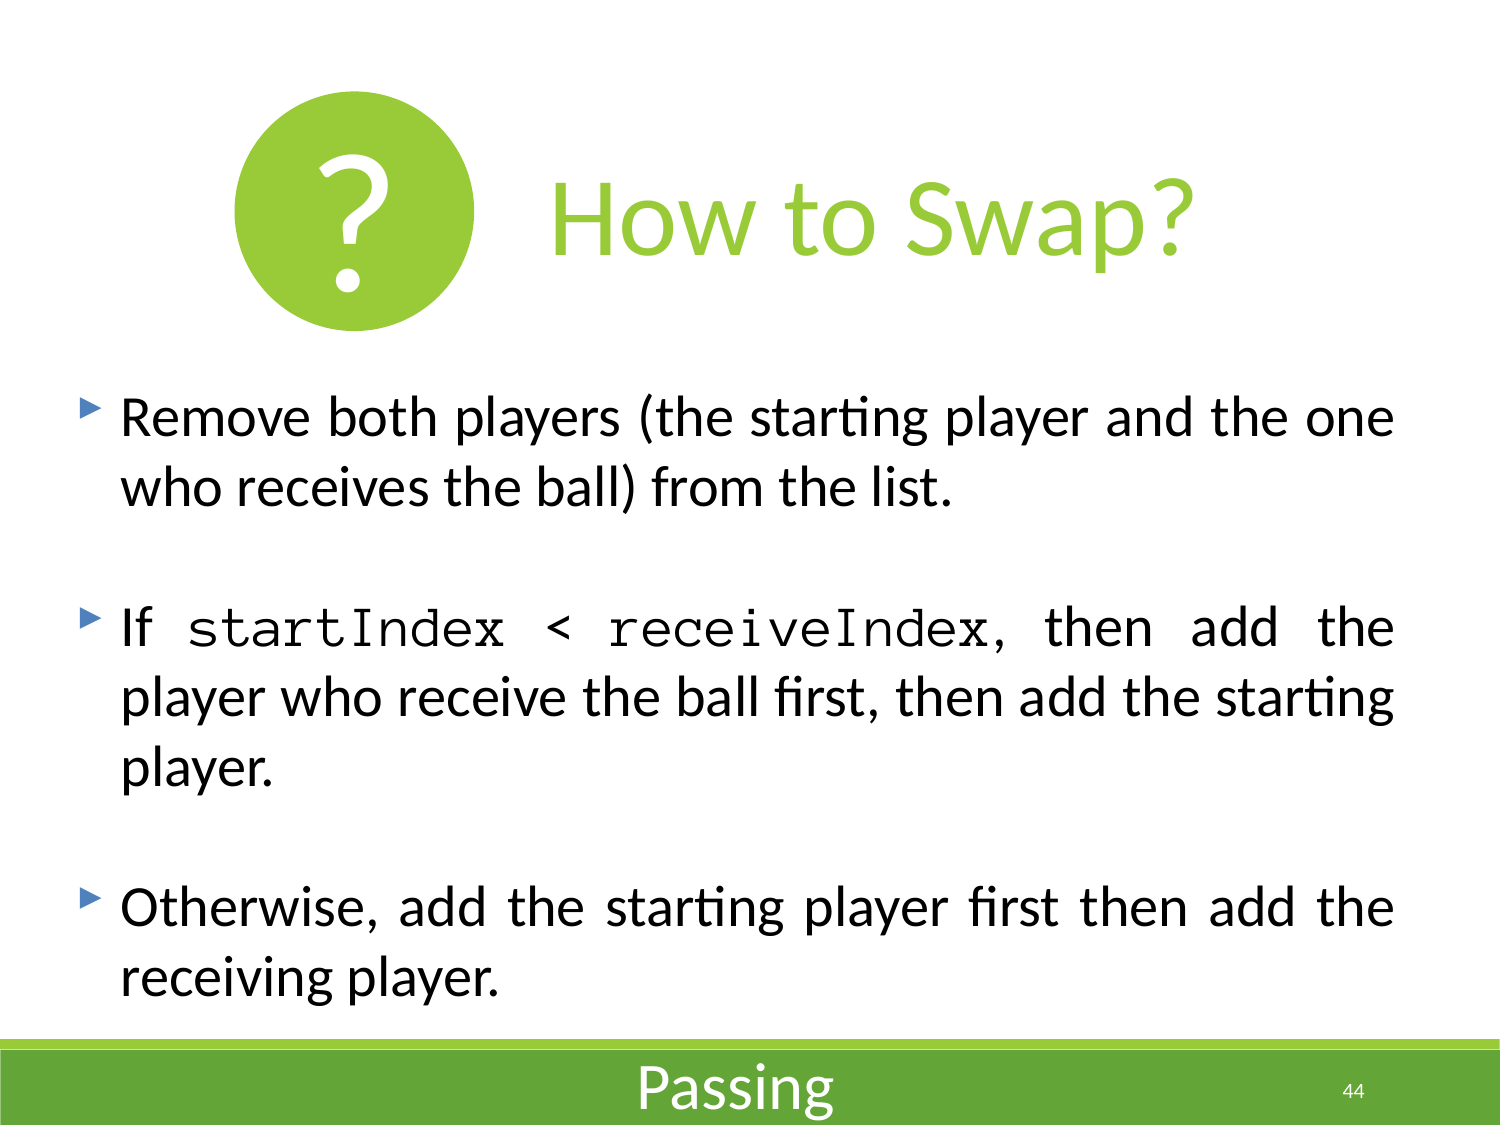

?
How to Swap?
Remove both players (the starting player and the one who receives the ball) from the list.

If startIndex < receiveIndex, then add the player who receive the ball first, then add the starting player.

Otherwise, add the starting player first then add the receiving player.
Passing
44